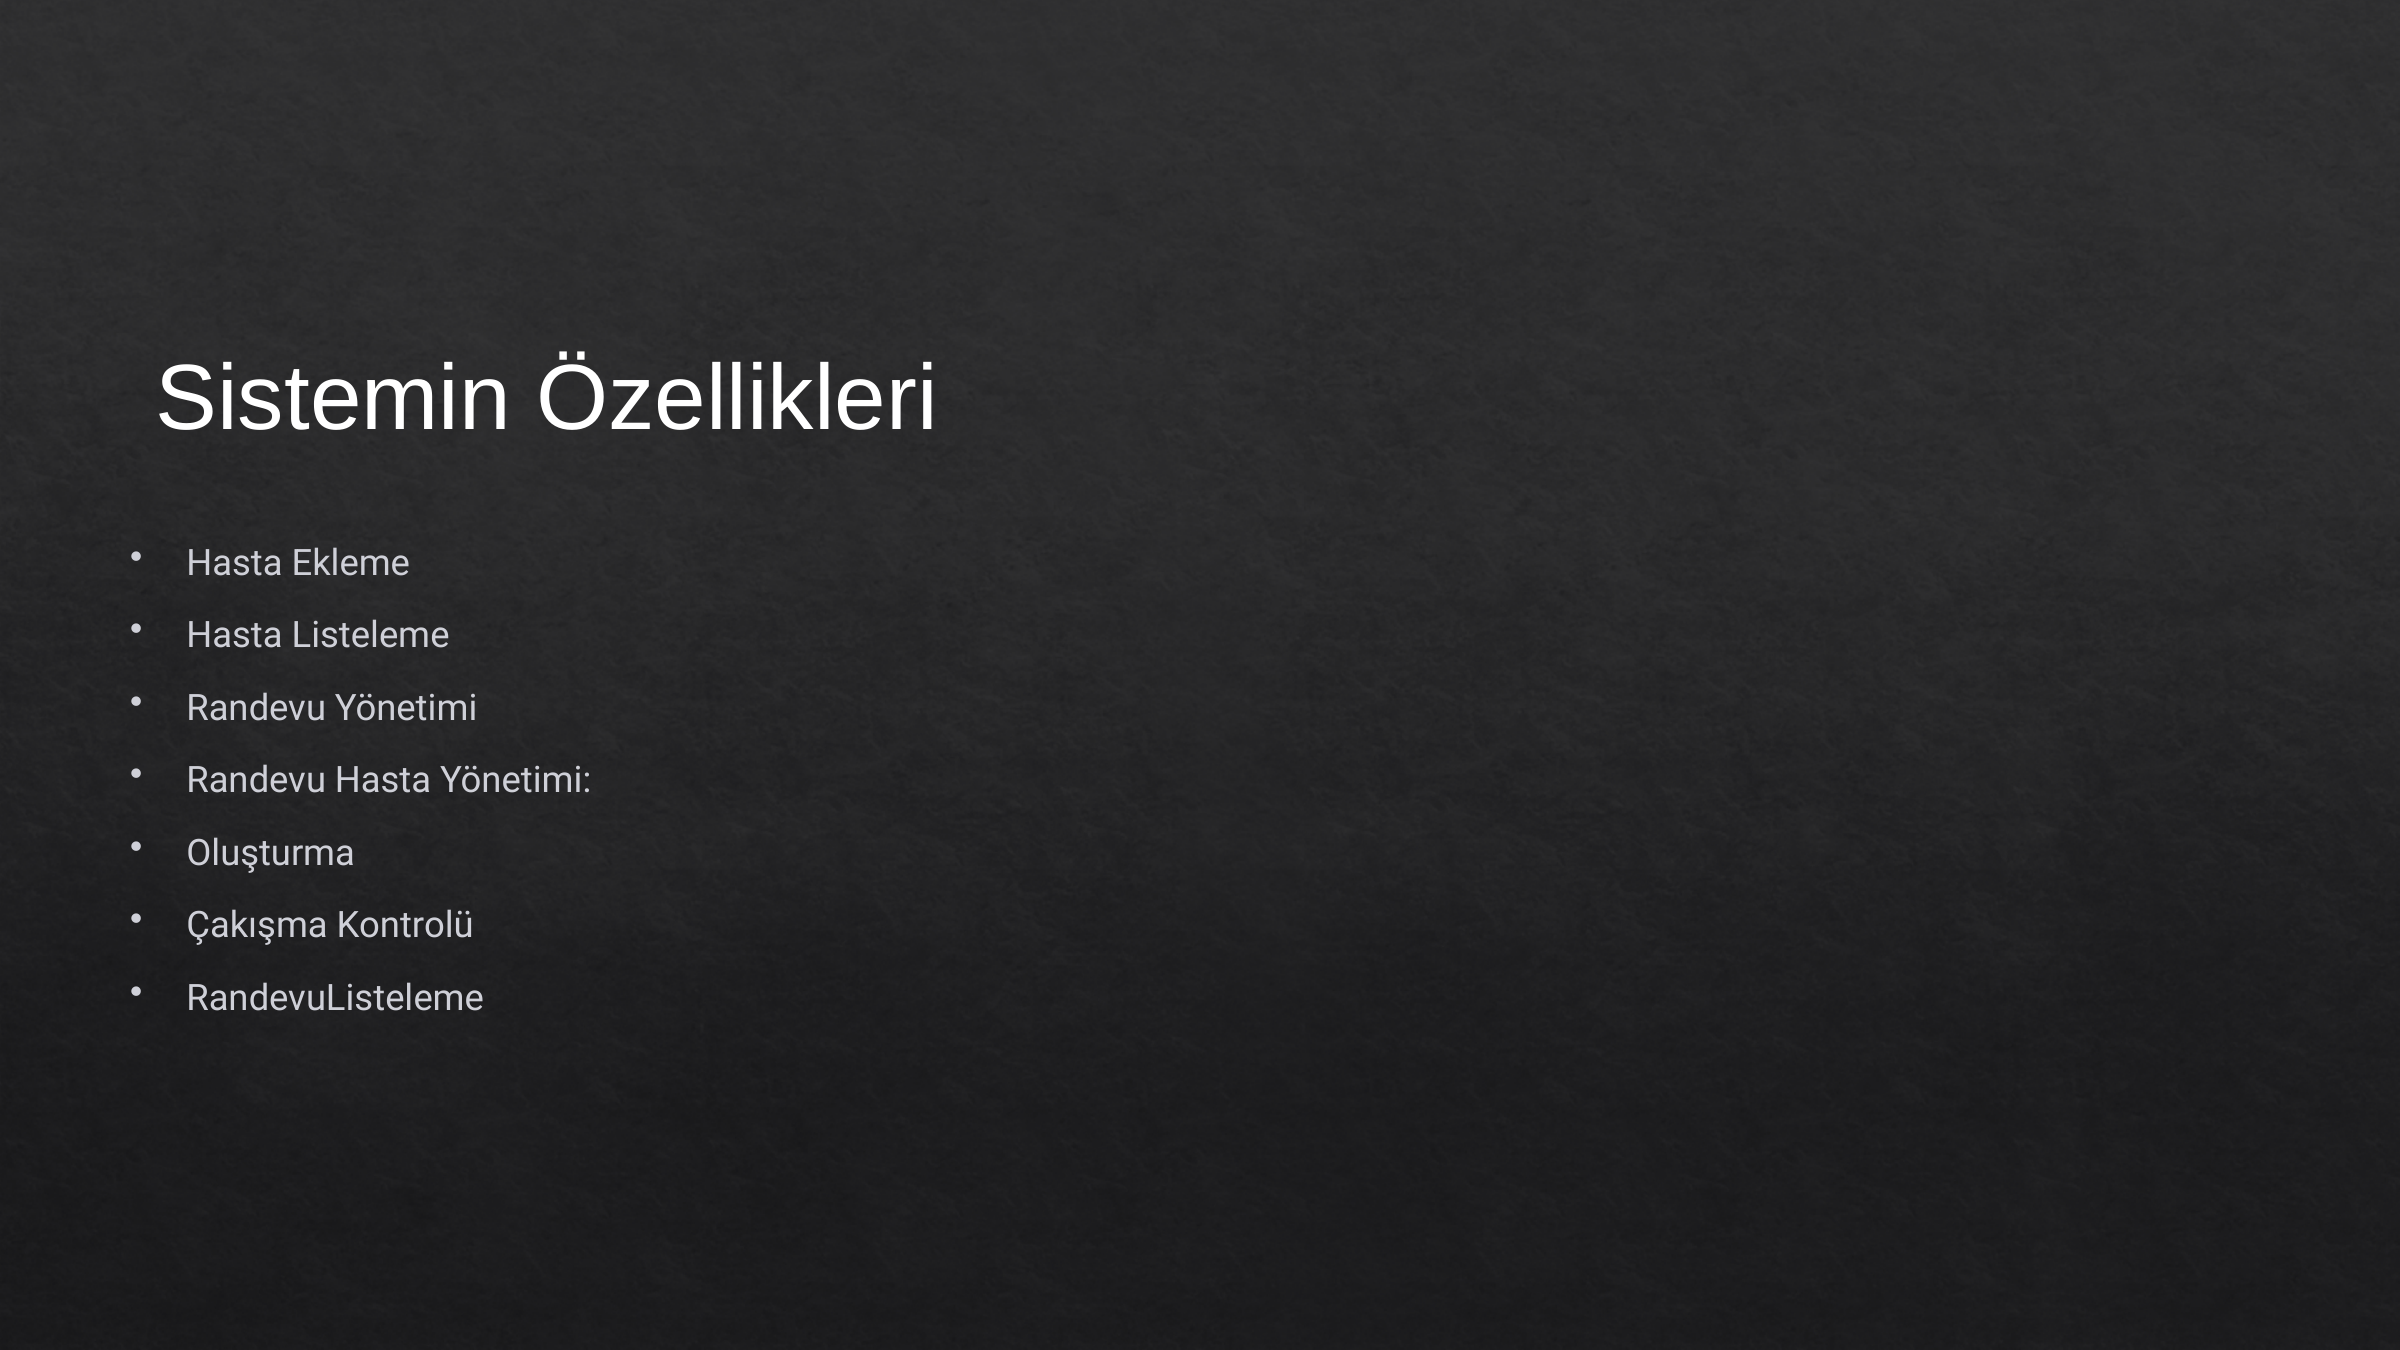

Sistemin Özellikleri
Hasta Ekleme
Hasta Listeleme
Randevu Yönetimi
Randevu Hasta Yönetimi:
Oluşturma
Çakışma Kontrolü
RandevuListeleme